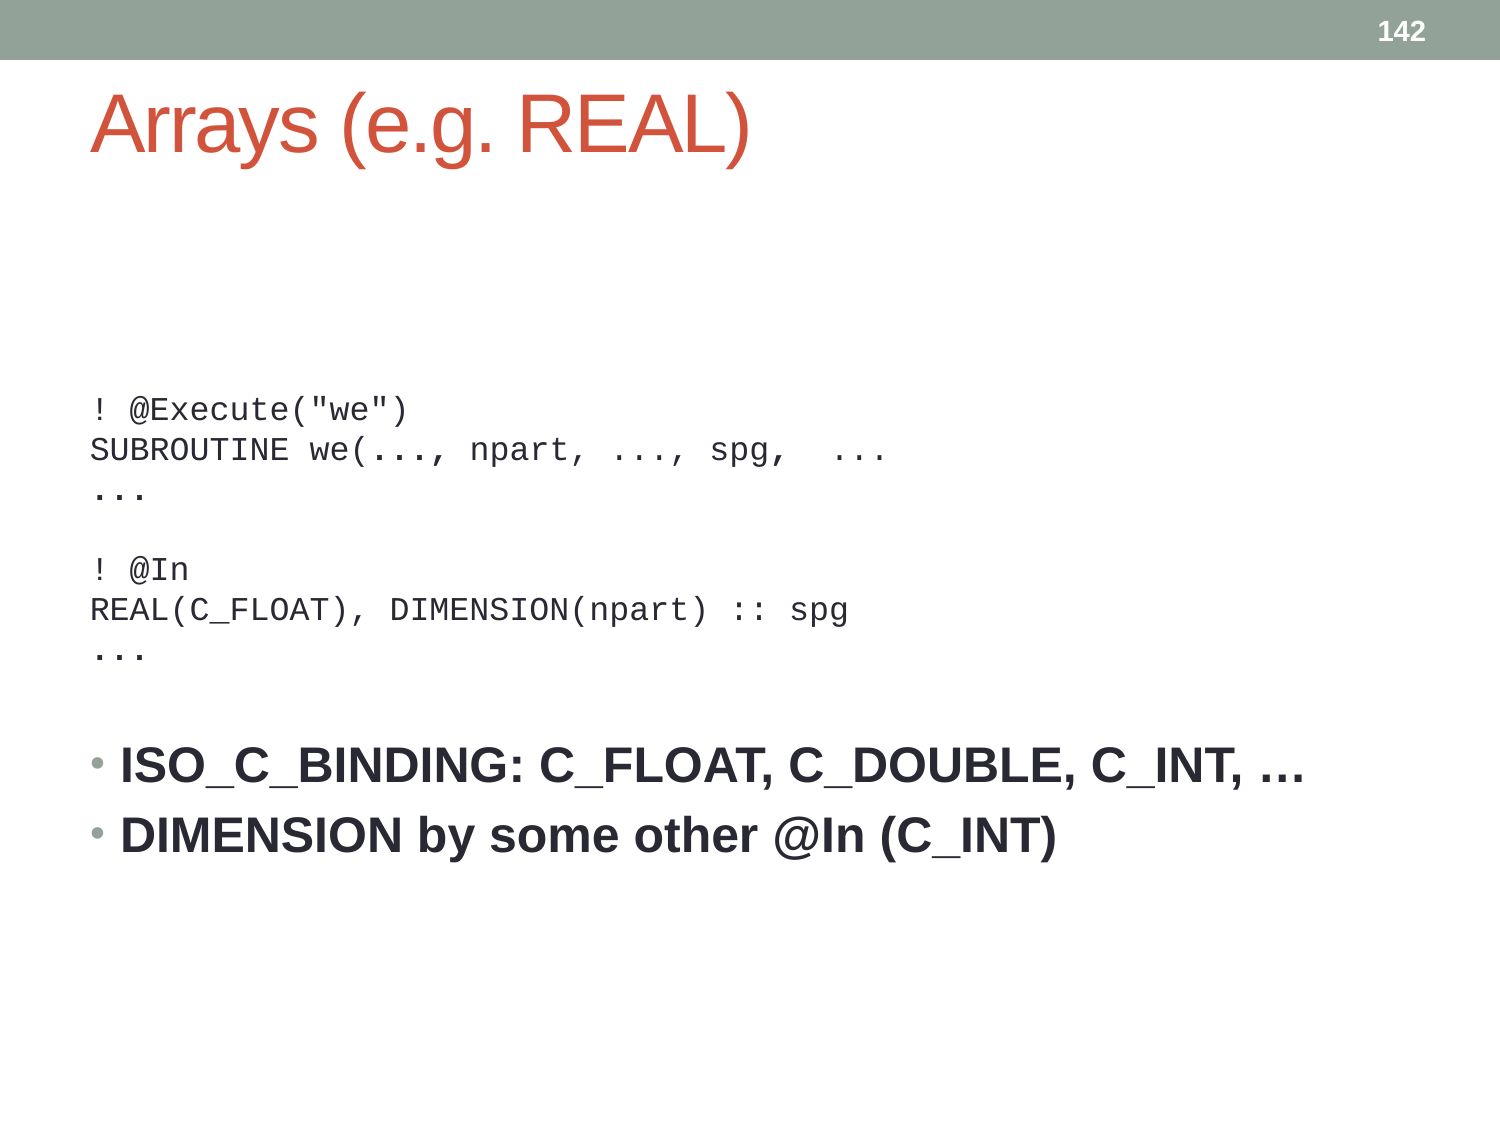

142
# Arrays (e.g. REAL)

! @Execute("we")
SUBROUTINE we(..., npart, ..., spg,  ...
...

! @In
REAL(C_FLOAT), DIMENSION(npart) :: spg
...

ISO_C_BINDING: C_FLOAT, C_DOUBLE, C_INT, …
DIMENSION by some other @In (C_INT)